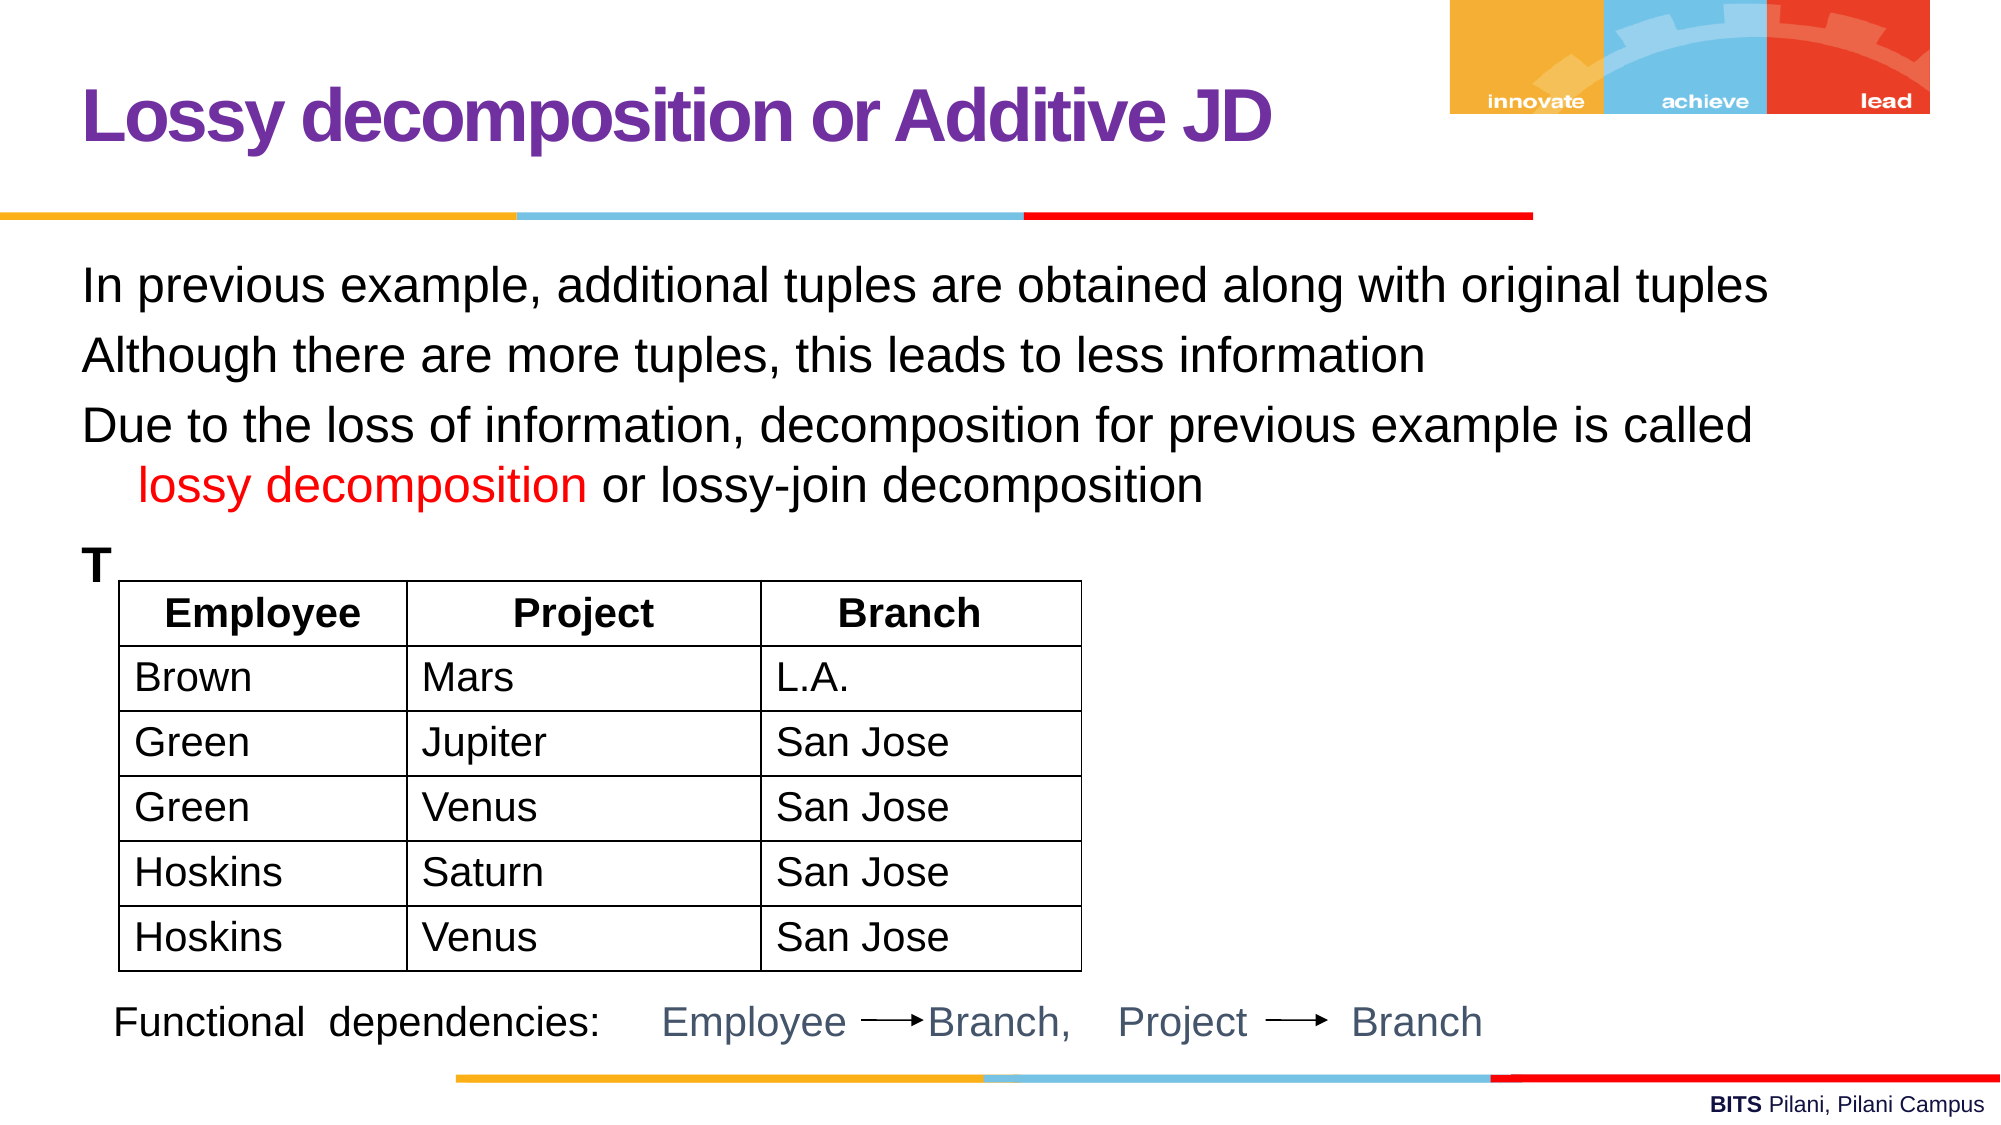

Lossy decomposition or Additive JD
In previous example, additional tuples are obtained along with original tuples
Although there are more tuples, this leads to less information
Due to the loss of information, decomposition for previous example is called lossy decomposition or lossy-join decomposition

T
| Employee | Project | Branch |
| --- | --- | --- |
| Brown | Mars | L.A. |
| Green | Jupiter | San Jose |
| Green | Venus | San Jose |
| Hoskins | Saturn | San Jose |
| Hoskins | Venus | San Jose |
Employee       Branch,    Project         Branch
Functional  dependencies: